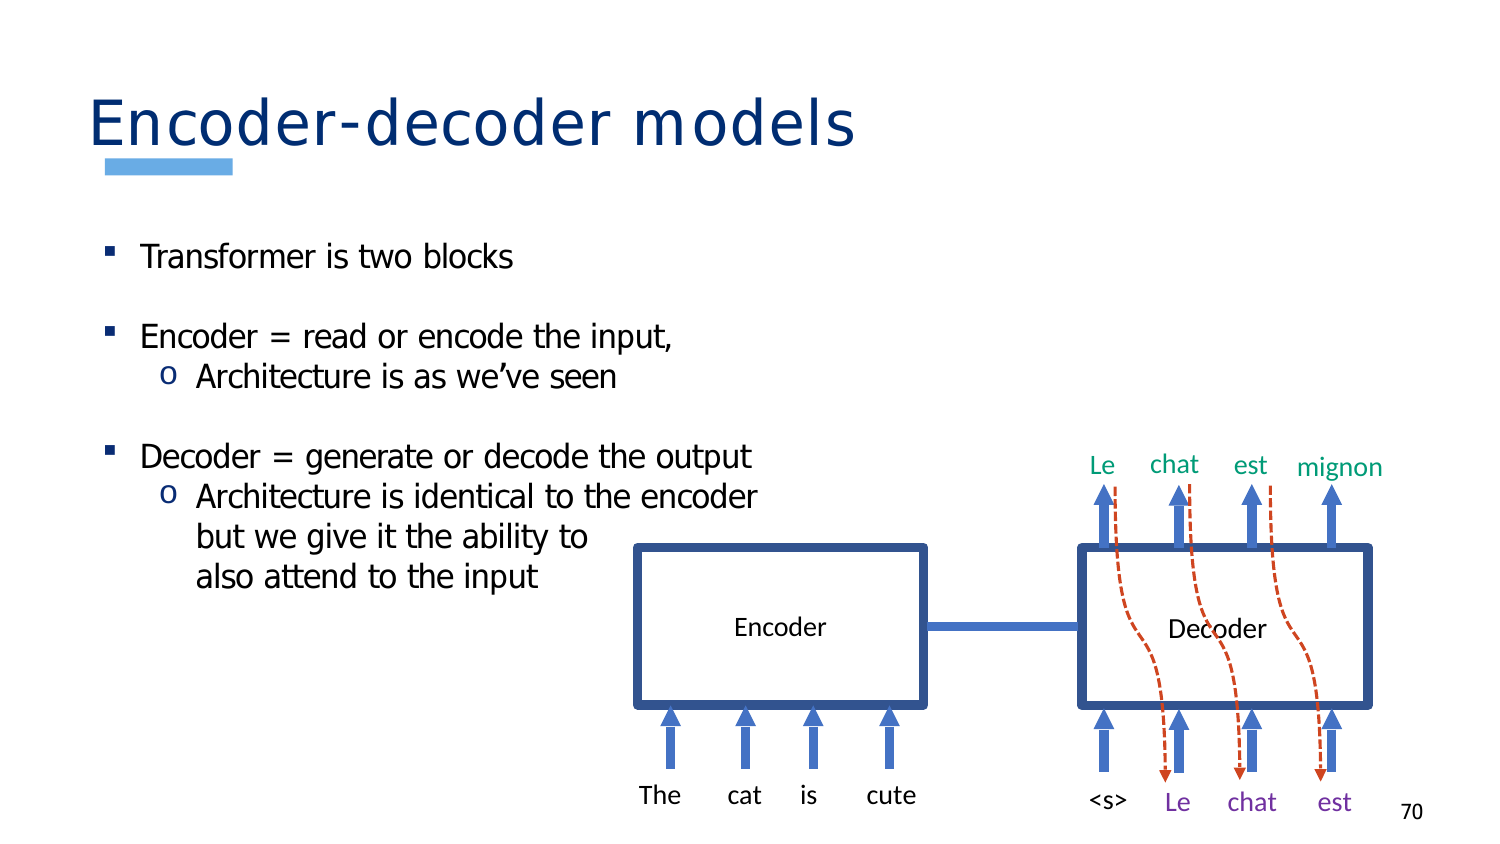

# Encoder-decoder models
Transformer is two blocks

Encoder = read or encode the input,
Architecture is as we’ve seen

Decoder = generate or decode the output
Architecture is identical to the encoder
but we give it the ability to
also attend to the input

chat
est
Le
mignon

Encoder

Decoder

The	cat	is
cute
<s>
est
Le
chat